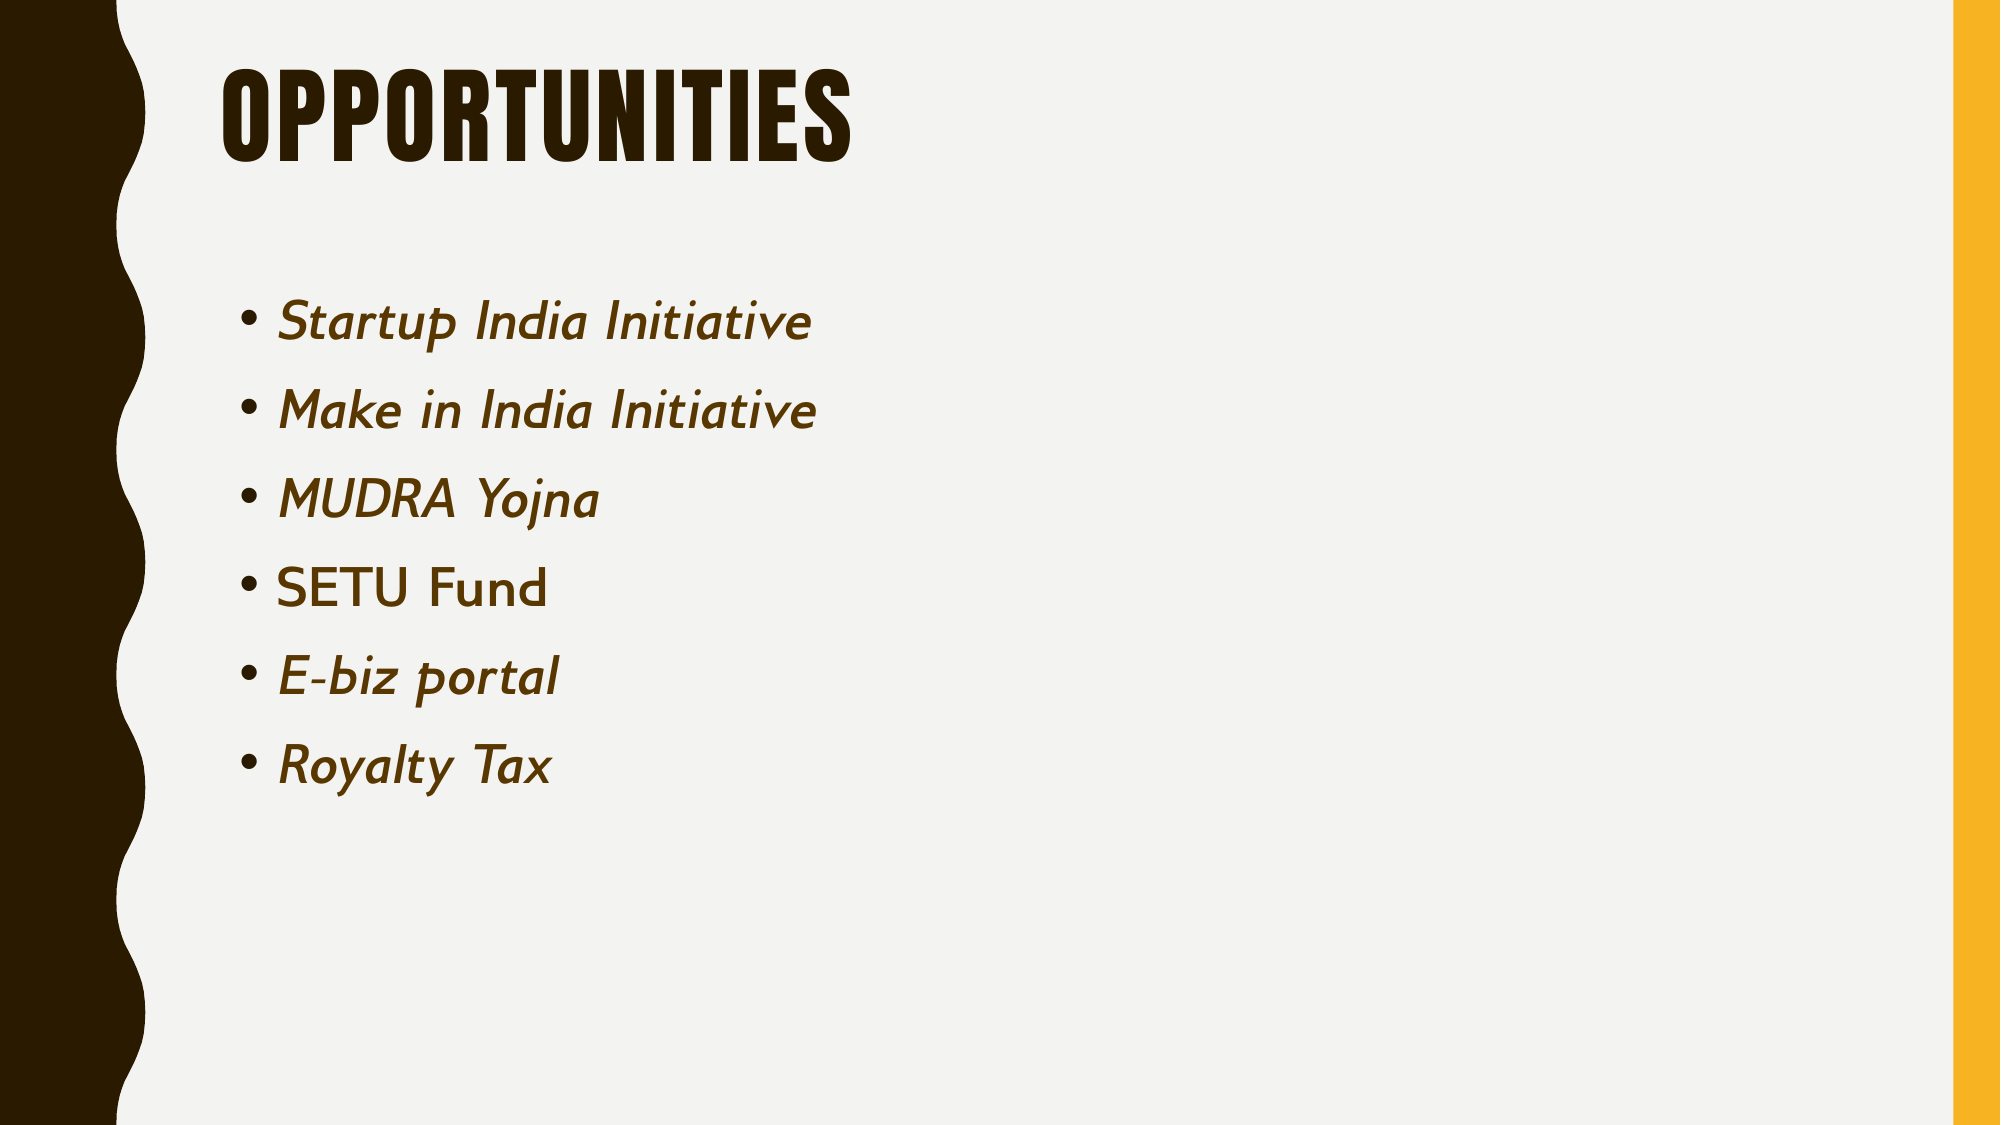

# opportunities
Startup India Initiative
Make in India Initiative
MUDRA Yojna
SETU Fund
E-biz portal
Royalty Tax